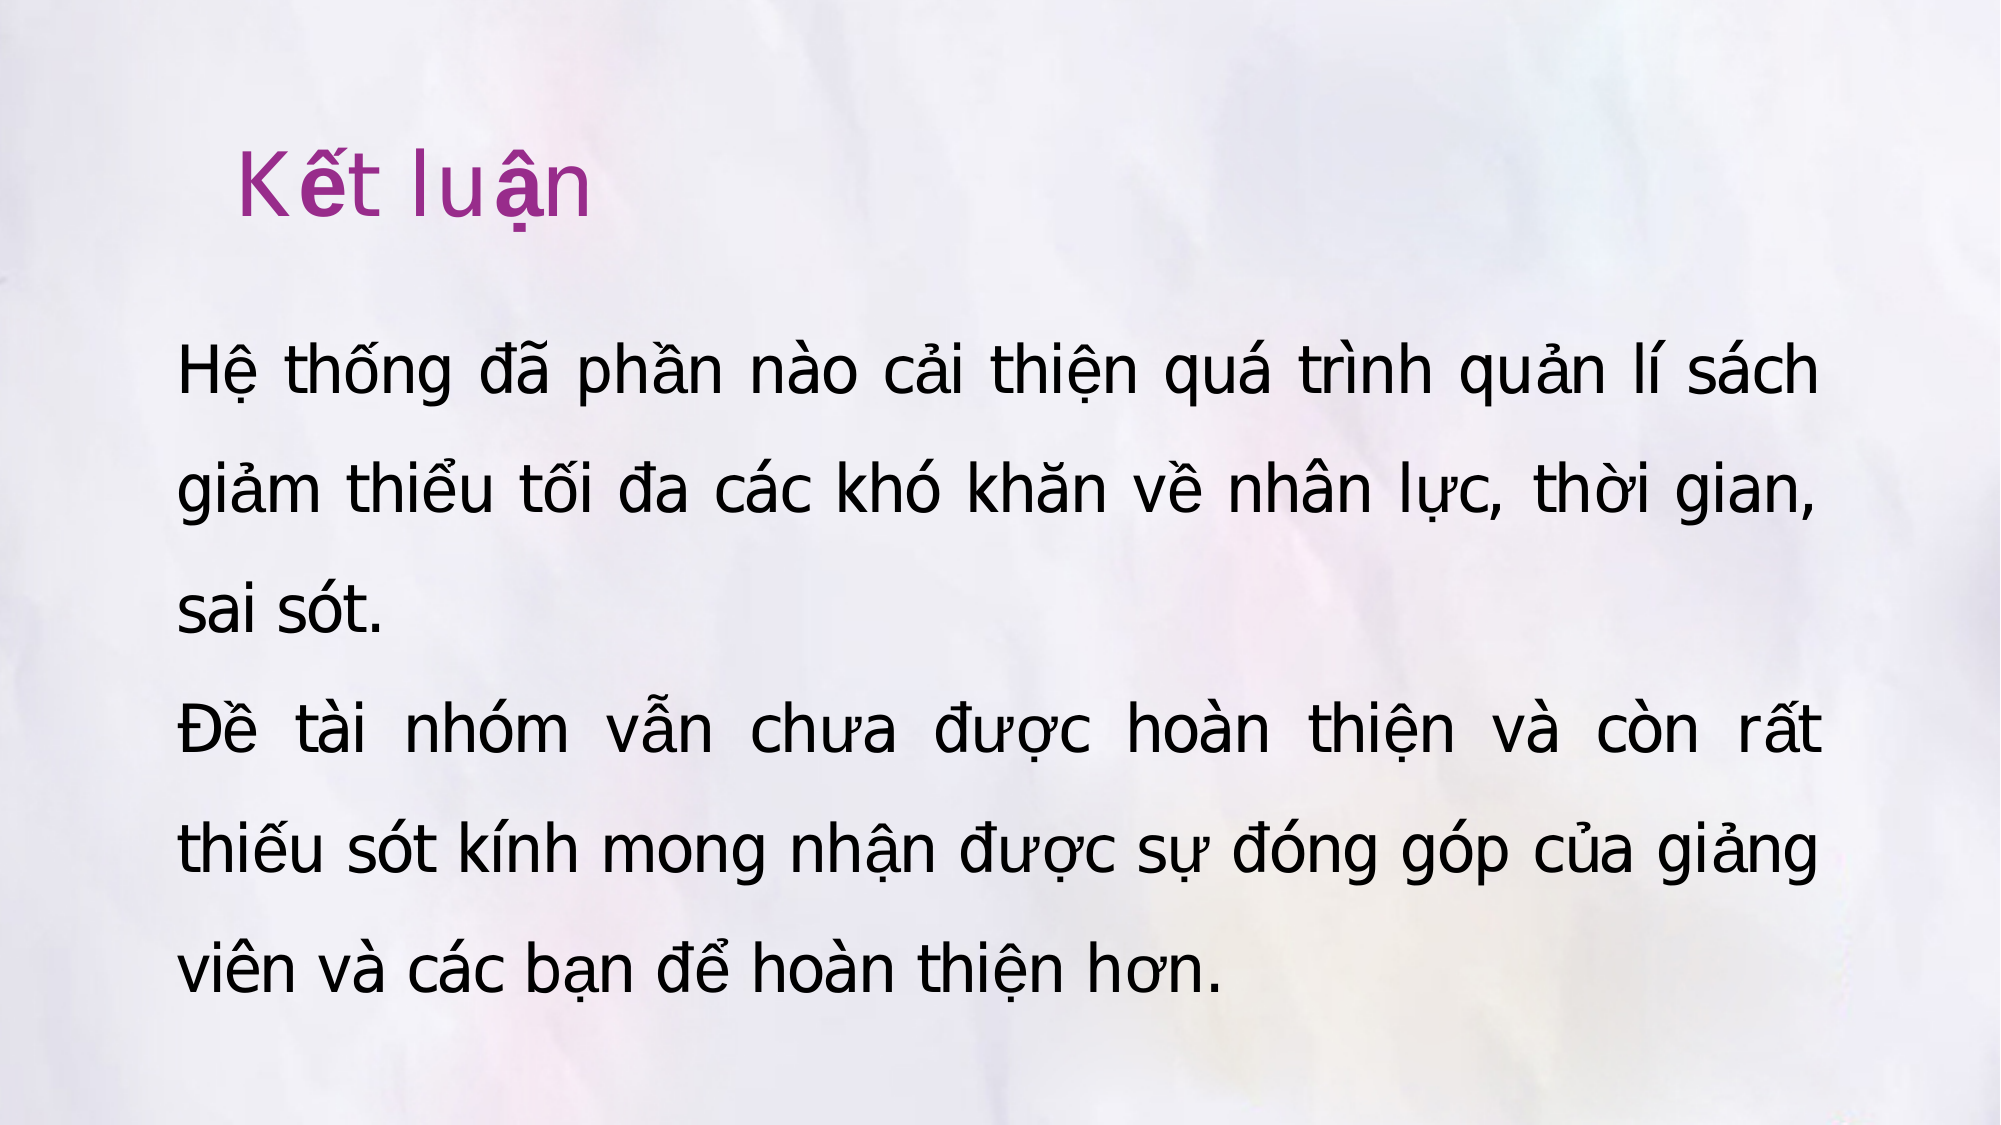

Kết luận
Hệ thống đã phần nào cải thiện quá trình quản lí sách giảm thiểu tối đa các khó khăn về nhân lực, thời gian, sai sót.
Đề tài nhóm vẫn chưa được hoàn thiện và còn rất thiếu sót kính mong nhận được sự đóng góp của giảng viên và các bạn để hoàn thiện hơn.